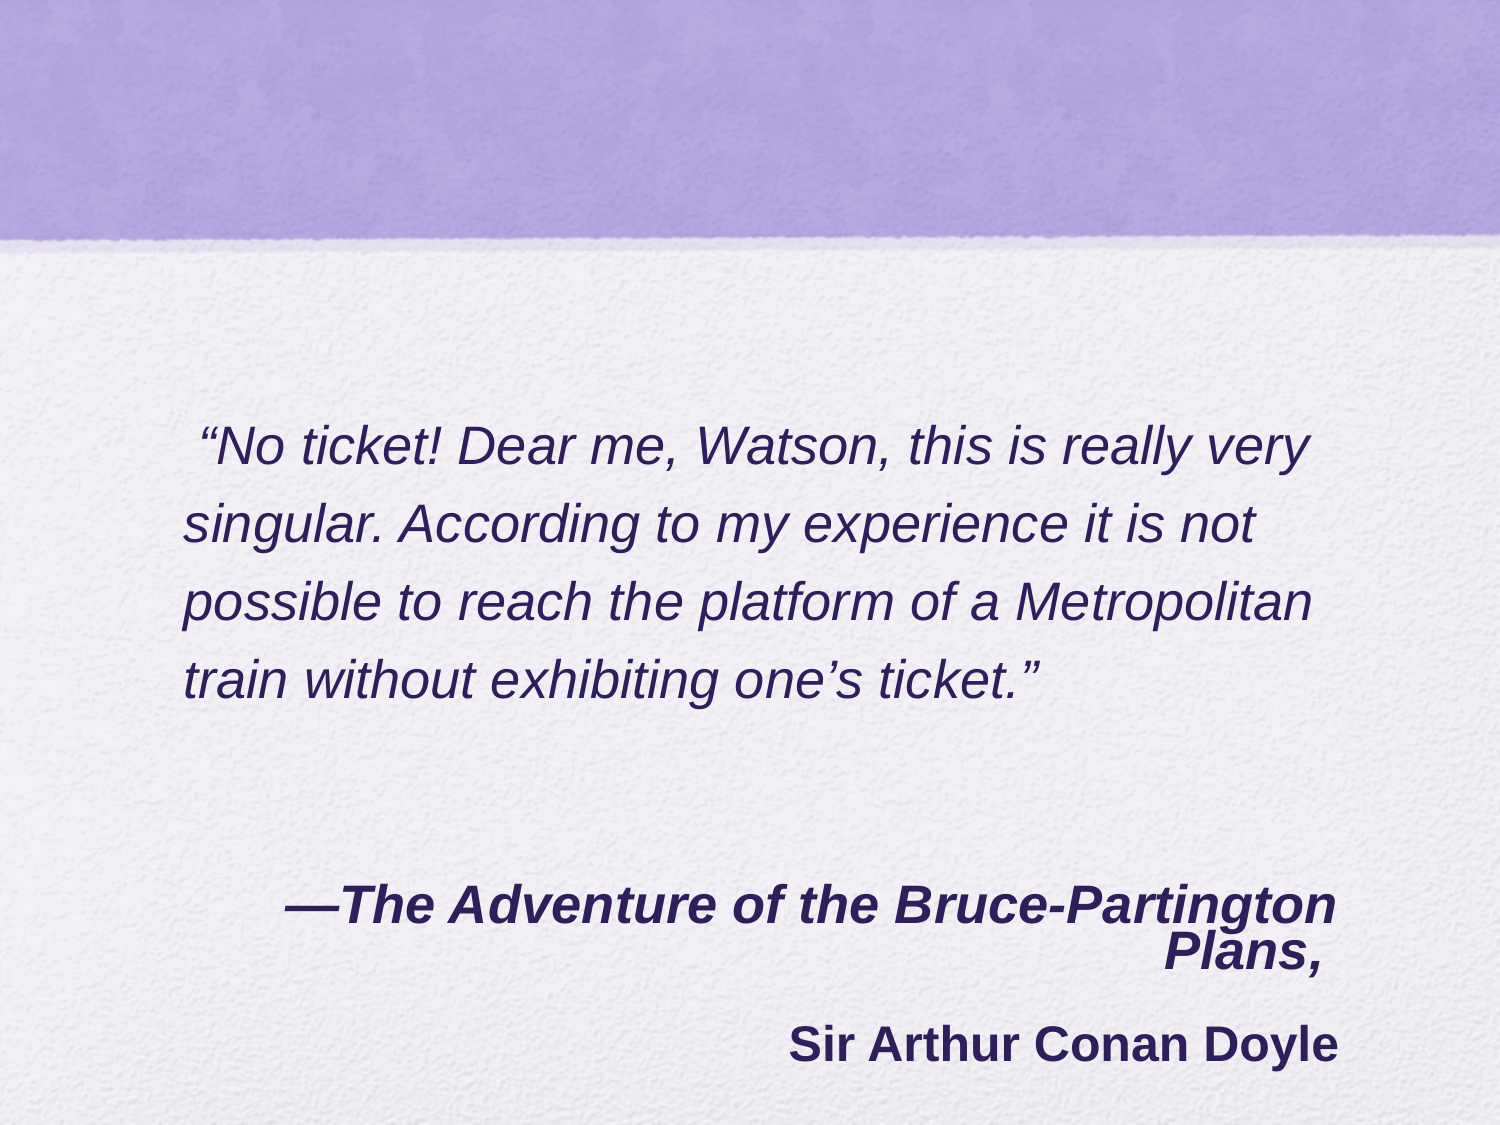

“No ticket! Dear me, Watson, this is really very singular. According to my experience it is not possible to reach the platform of a Metropolitan train without exhibiting one’s ticket.”

—The Adventure of the Bruce-Partington Plans,
 Sir Arthur Conan Doyle